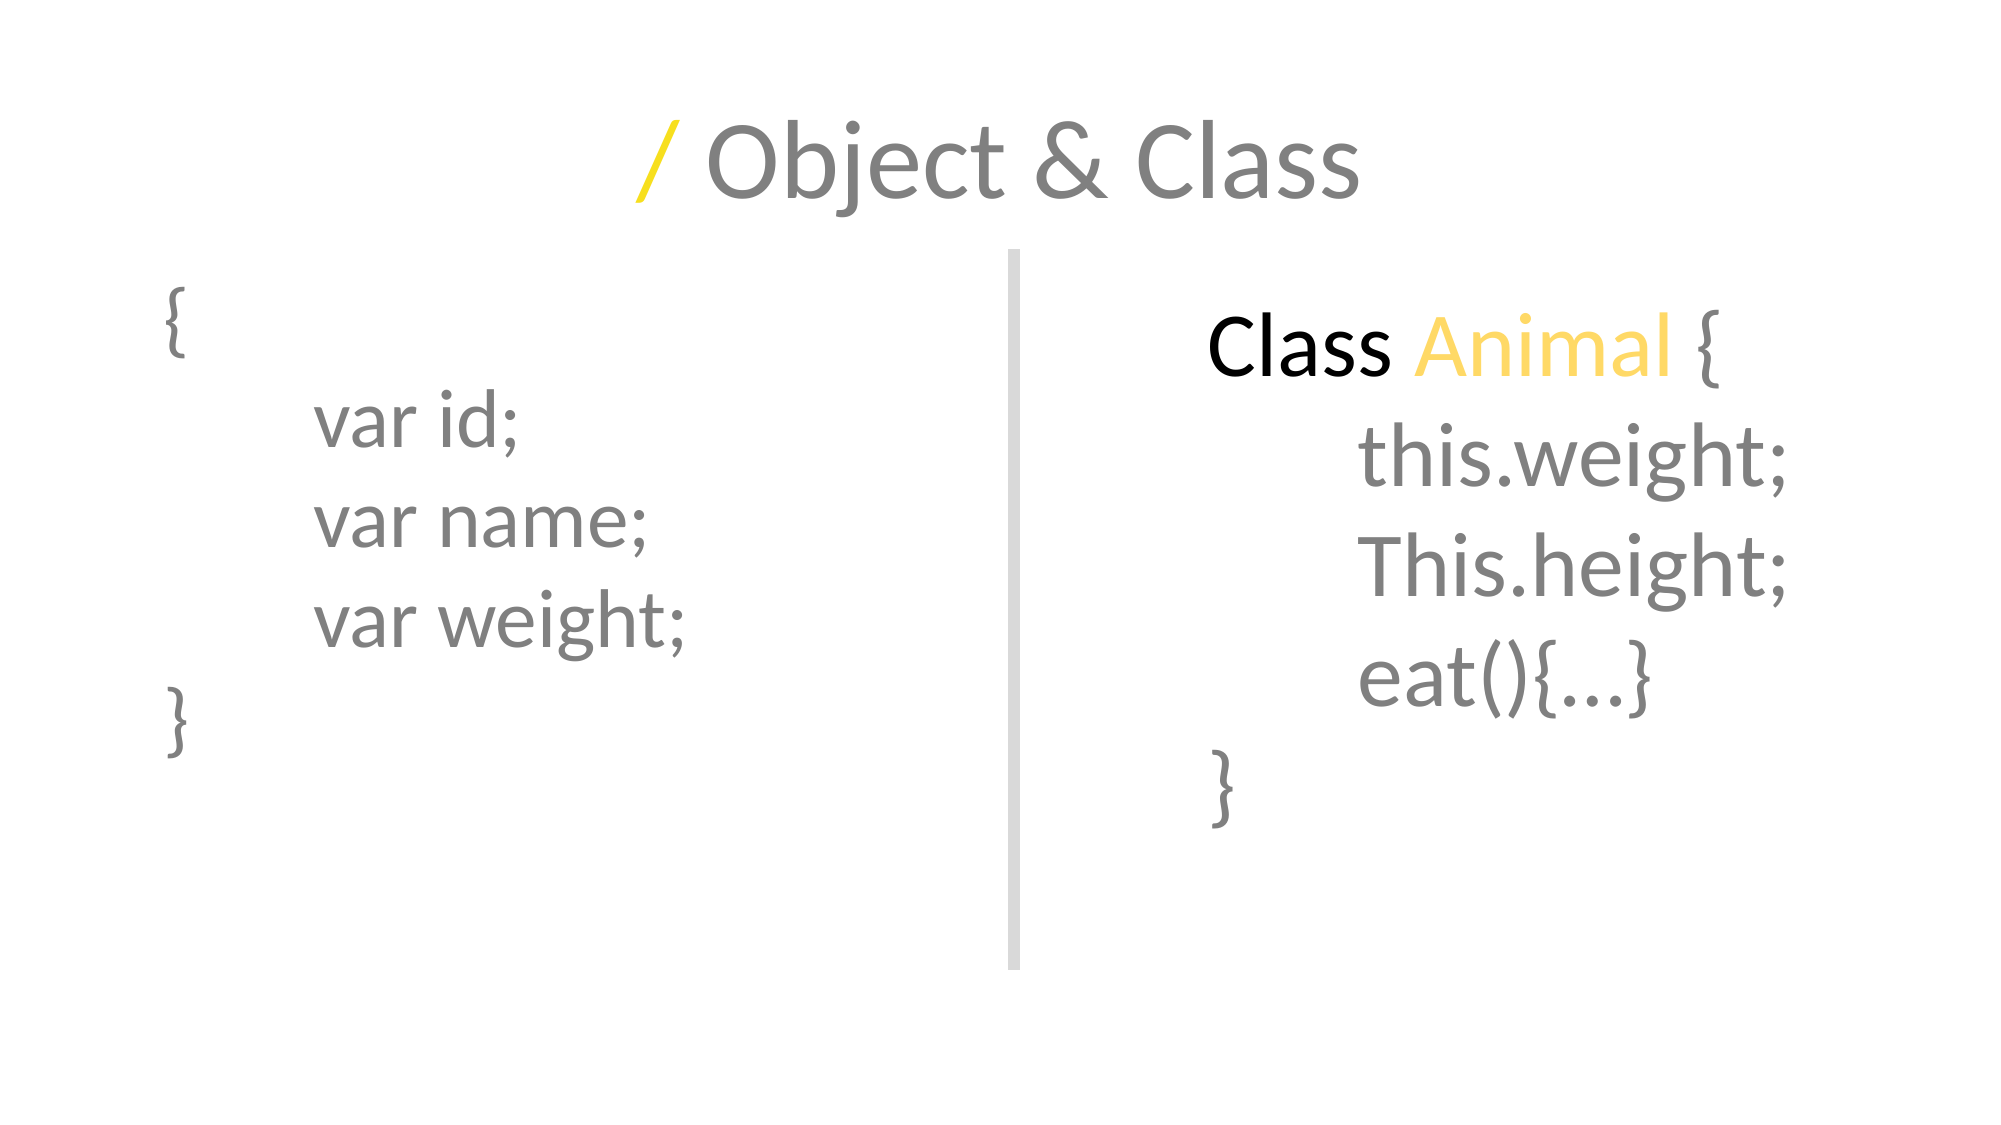

/ Object & Class
{
	var id;
	var name;
	var weight;
}
Class Animal {
	this.weight;
	This.height;
	eat(){…}
}